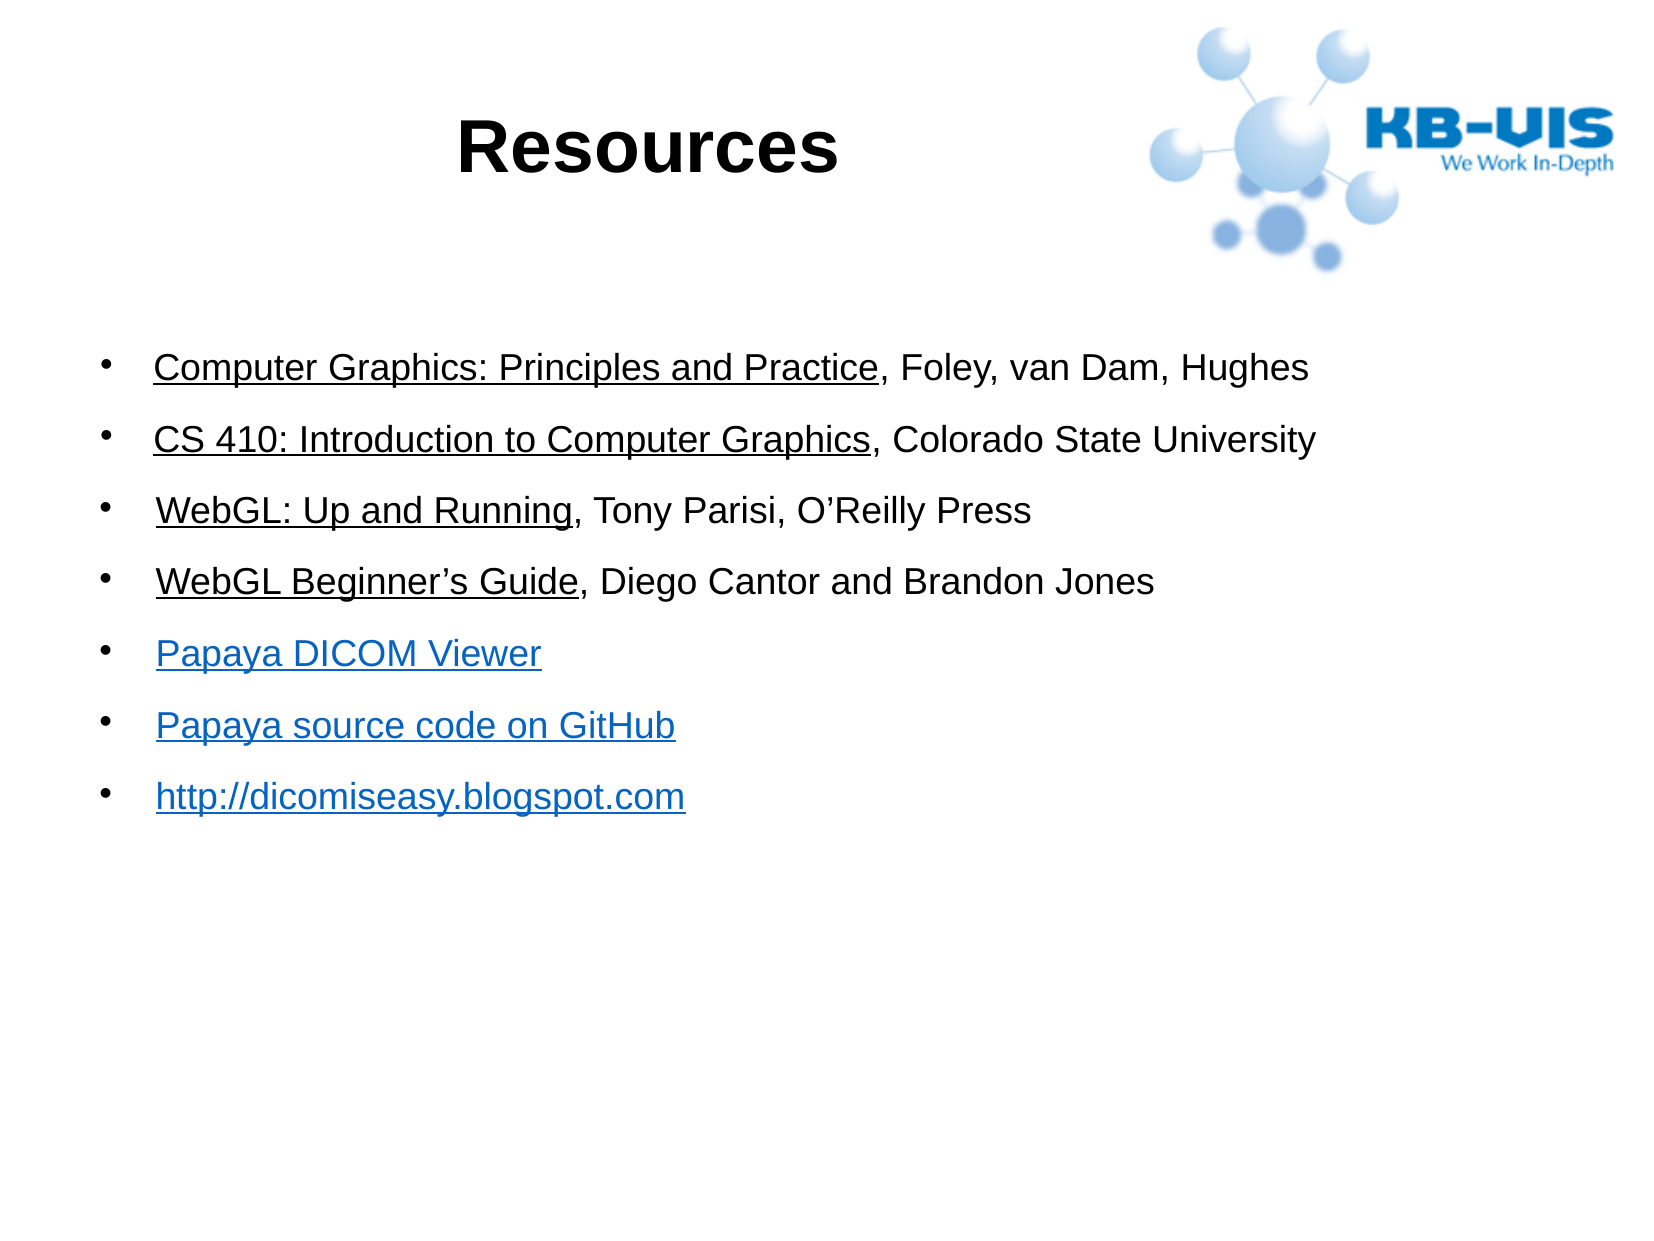

# Resources
Computer Graphics: Principles and Practice, Foley, van Dam, Hughes
CS 410: Introduction to Computer Graphics, Colorado State University
WebGL: Up and Running, Tony Parisi, O’Reilly Press
WebGL Beginner’s Guide, Diego Cantor and Brandon Jones
Papaya DICOM Viewer
Papaya source code on GitHub
http://dicomiseasy.blogspot.com